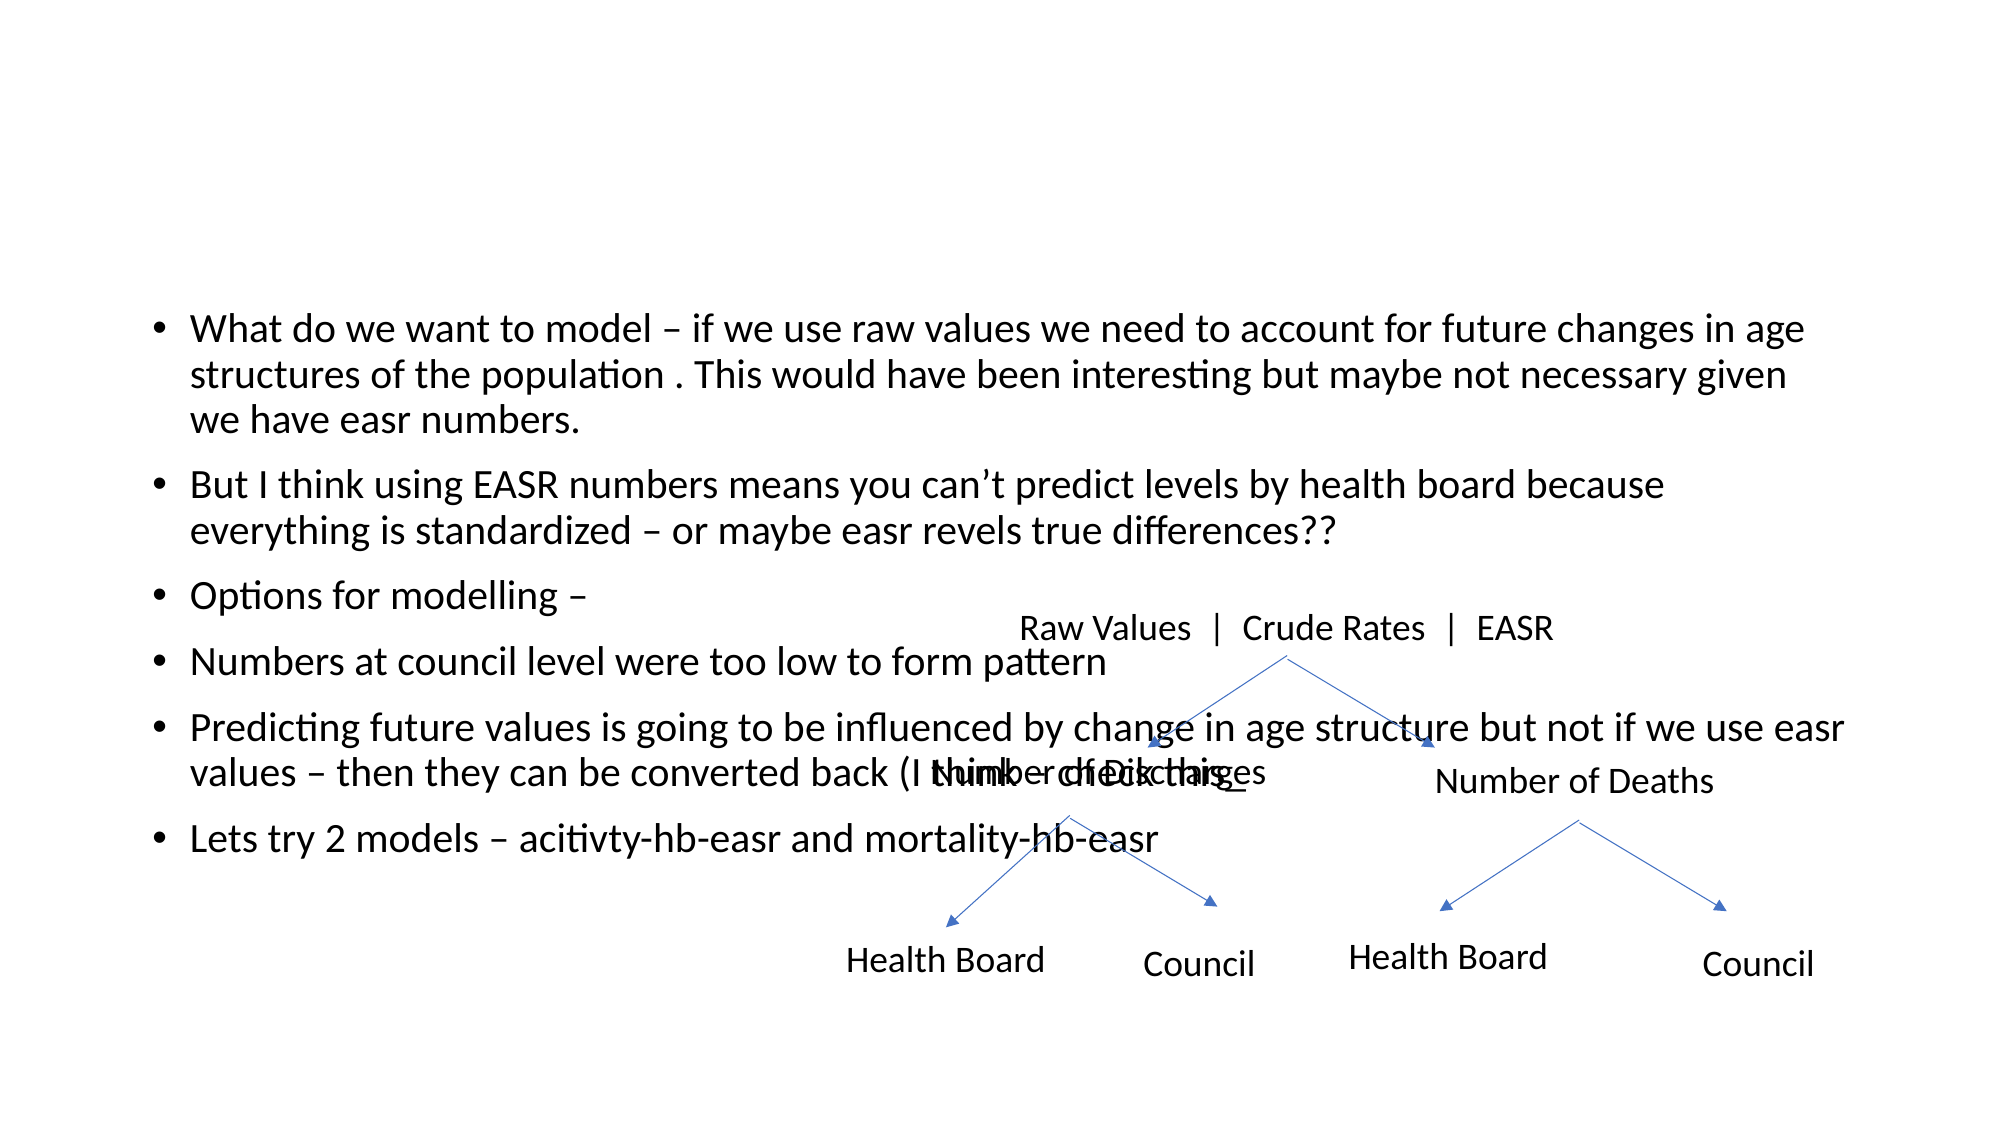

#
What do we want to model – if we use raw values we need to account for future changes in age structures of the population . This would have been interesting but maybe not necessary given we have easr numbers.
But I think using EASR numbers means you can’t predict levels by health board because everything is standardized – or maybe easr revels true differences??
Options for modelling –
Numbers at council level were too low to form pattern
Predicting future values is going to be influenced by change in age structure but not if we use easr values – then they can be converted back (I think – check this_
Lets try 2 models – acitivty-hb-easr and mortality-hb-easr

Raw Values  |  Crude Rates  |  EASR
Number of Discharges
Number of Deaths
Health Board
Health Board
Council
Council